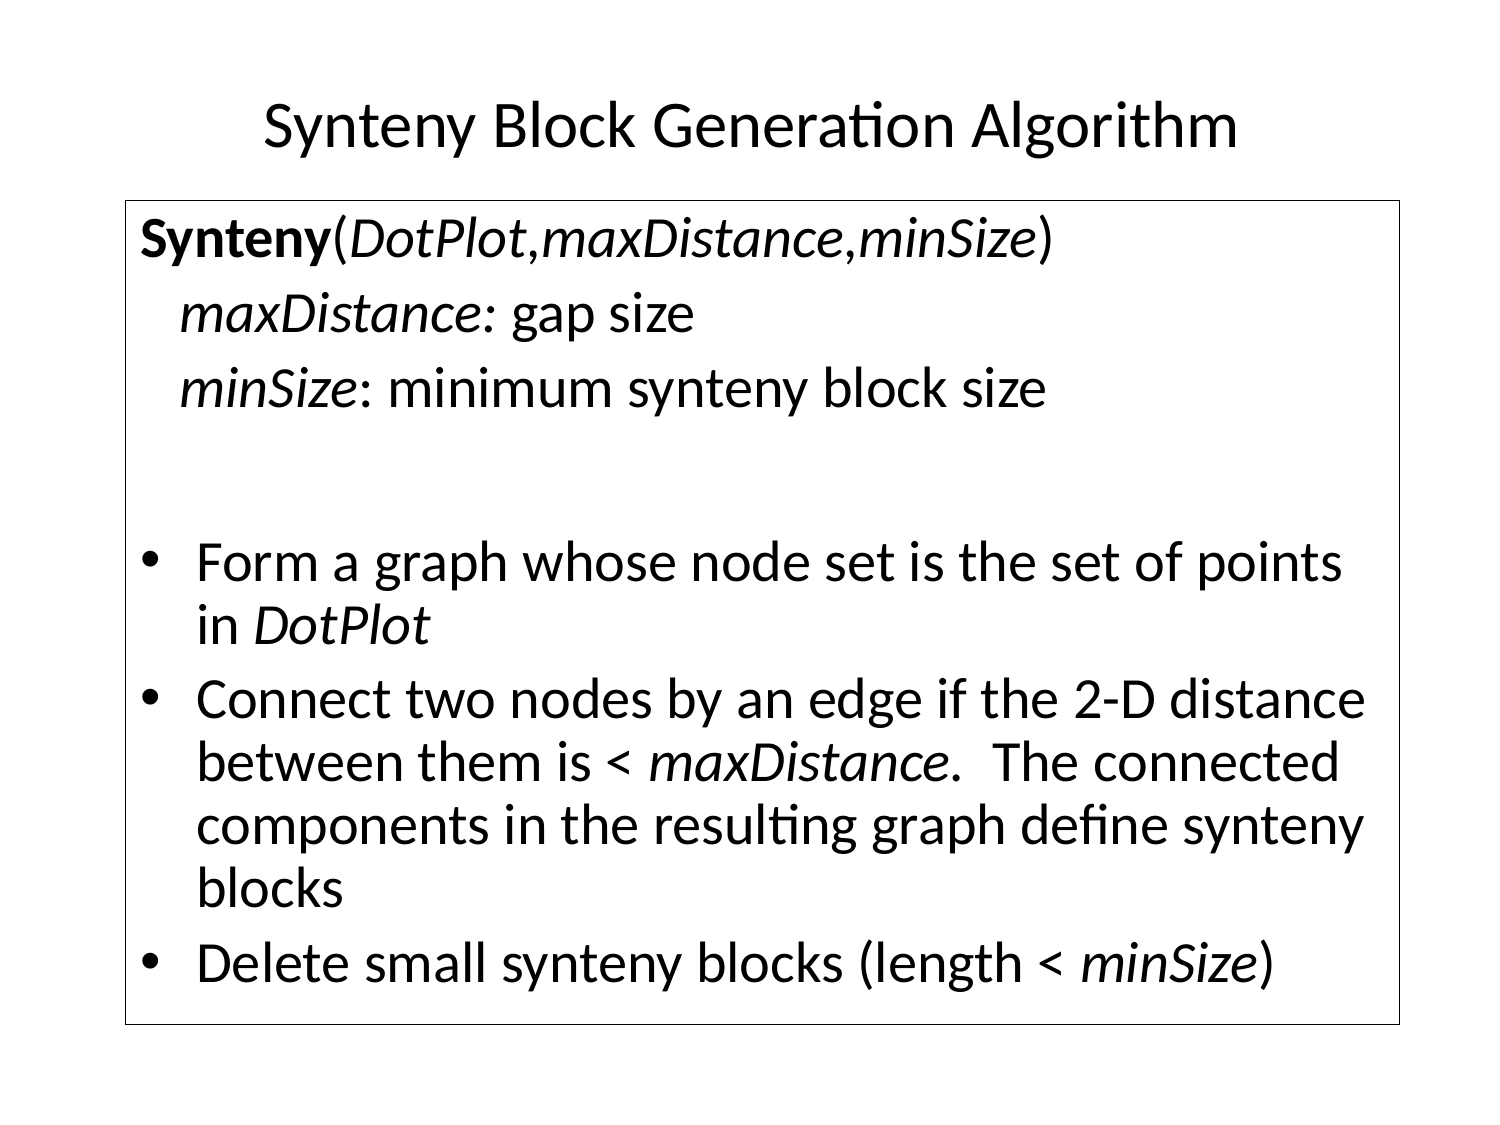

# Synteny Block Generation Algorithm
Synteny(DotPlot,maxDistance,minSize)
   maxDistance: gap size
   minSize: minimum synteny block size

Form a graph whose node set is the set of points in DotPlot
Connect two nodes by an edge if the 2-D distance between them is < maxDistance.  The connected components in the resulting graph define synteny blocks
Delete small synteny blocks (length < minSize)